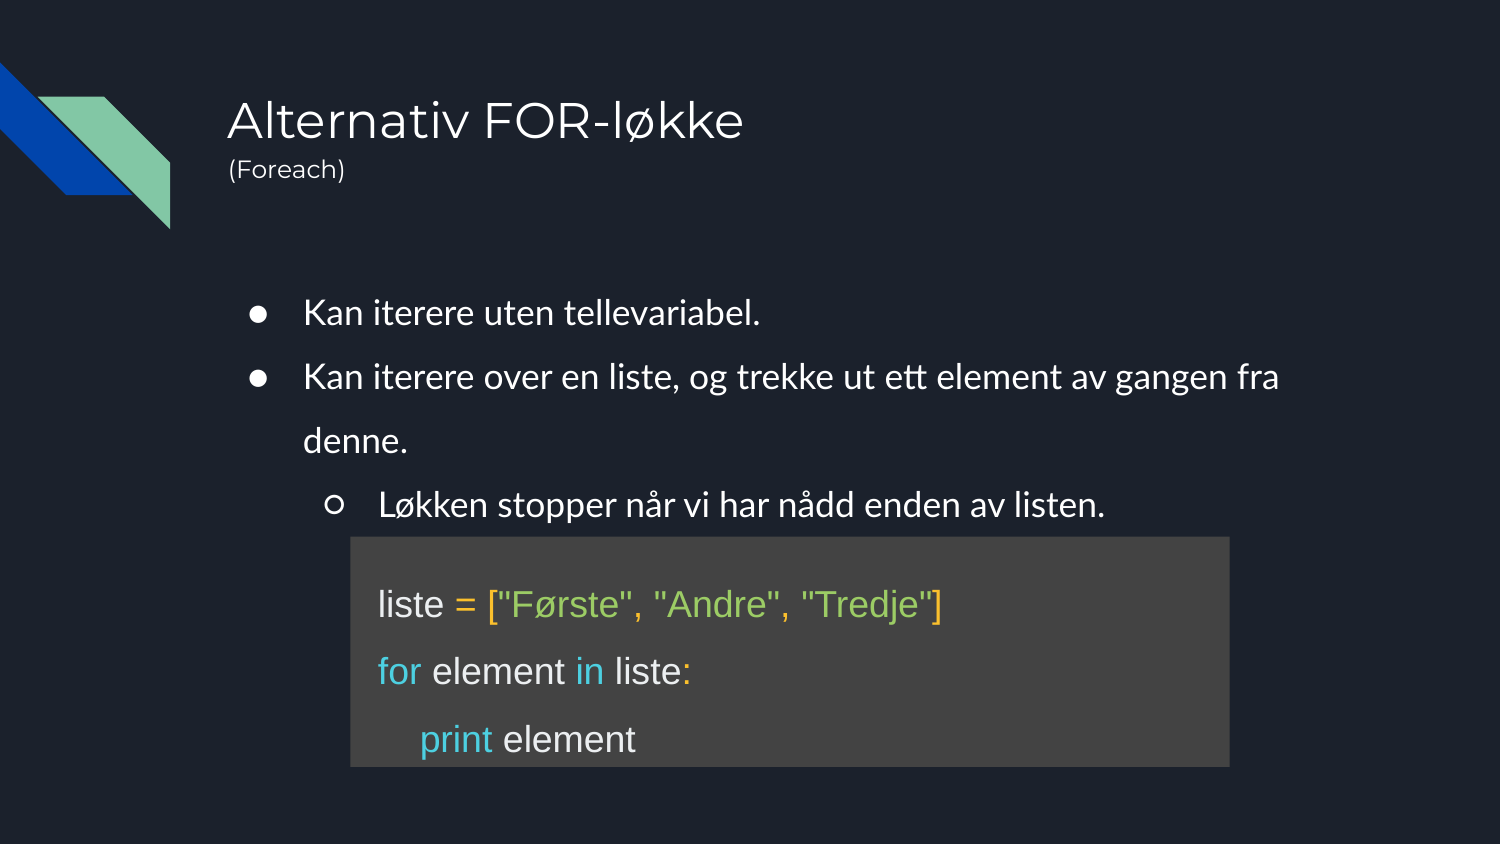

# Alternativ FOR-løkke
(Foreach)
Kan iterere uten tellevariabel.
Kan iterere over en liste, og trekke ut ett element av gangen fra denne.
Løkken stopper når vi har nådd enden av listen.
liste = ["Første", "Andre", "Tredje"]
for element in liste:
    print element